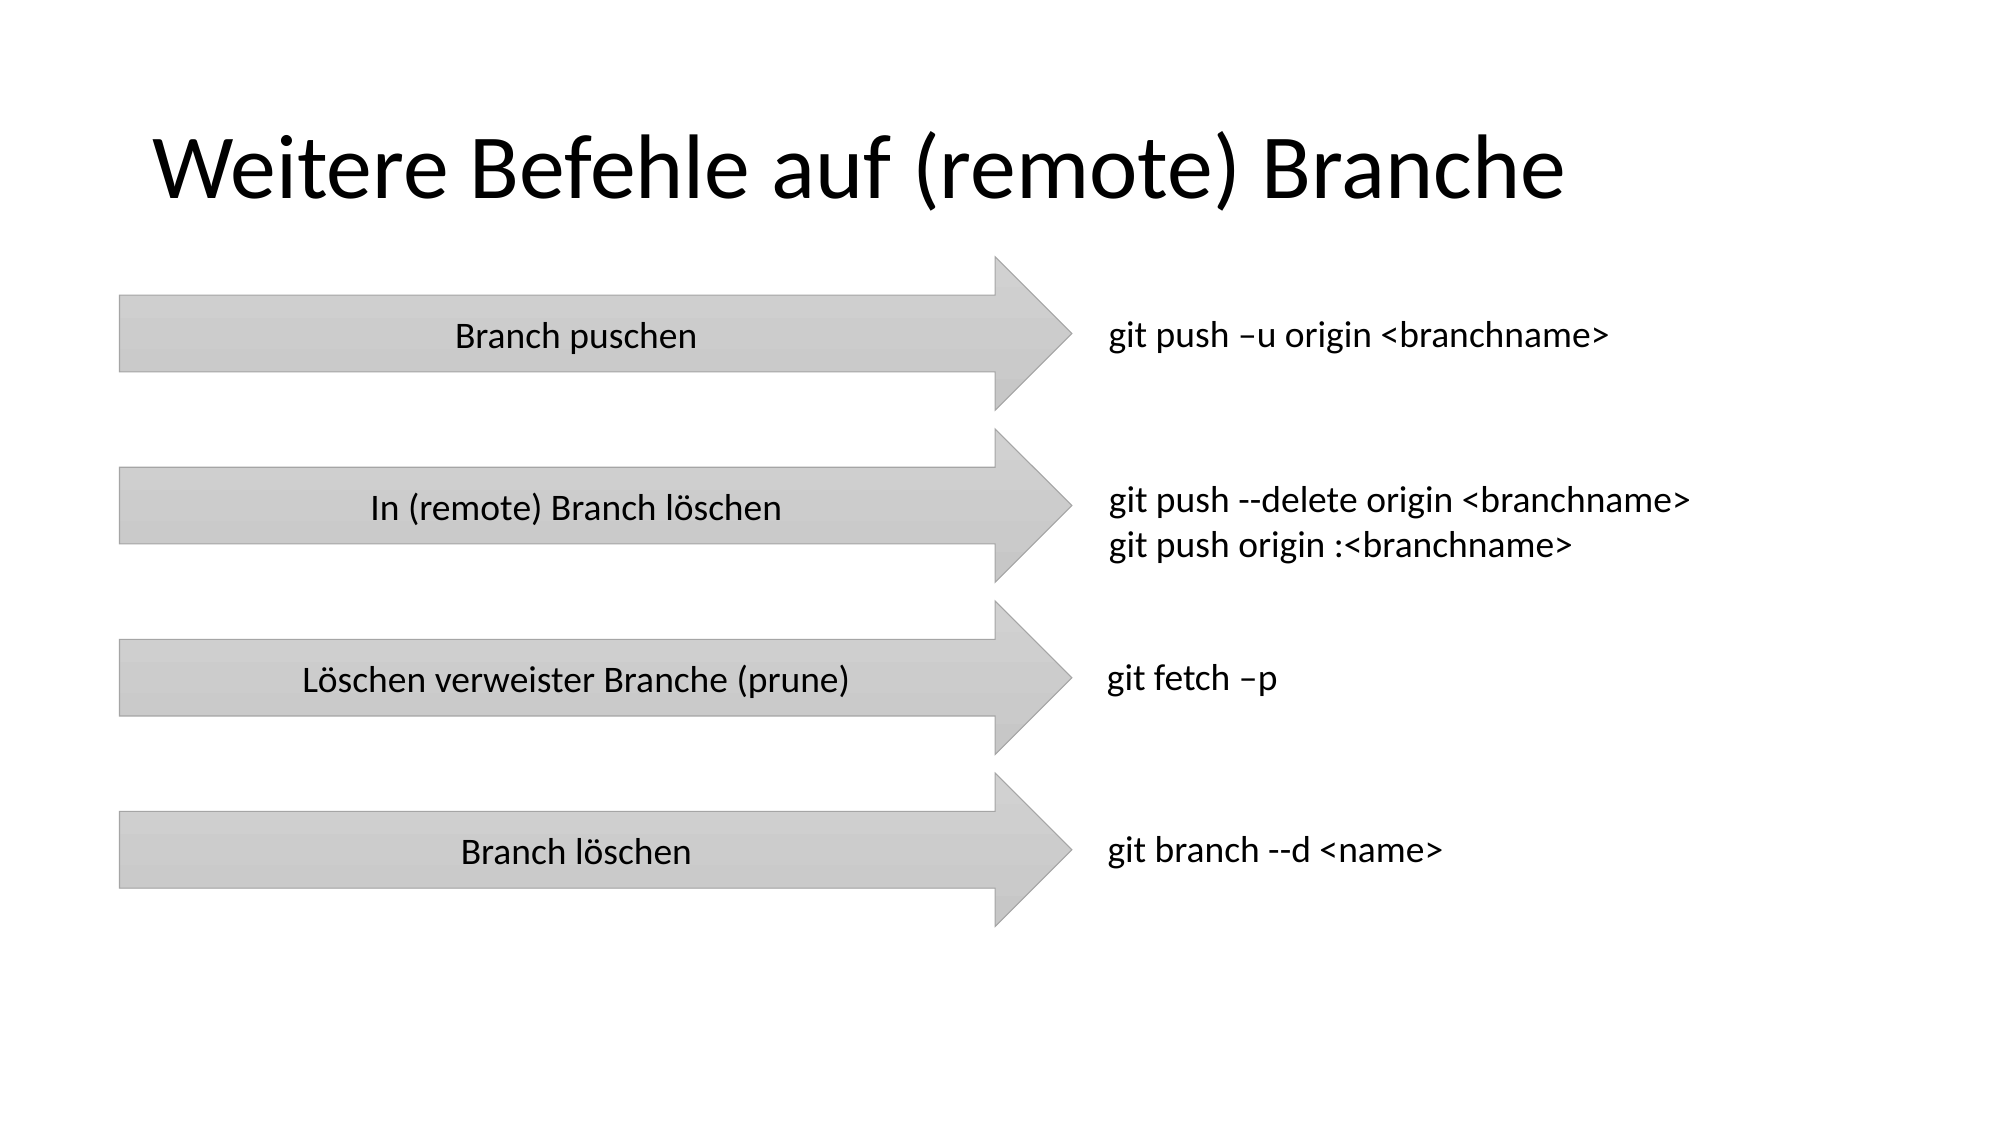

# Weitere Befehle auf (remote) Branche
Branch puschen
git push –u origin <branchname>
git push --delete origin <branchname>
git push origin :<branchname>
In (remote) Branch löschen
Löschen verweister Branche (prune)
git fetch –p
Branch löschen
git branch --d <name>